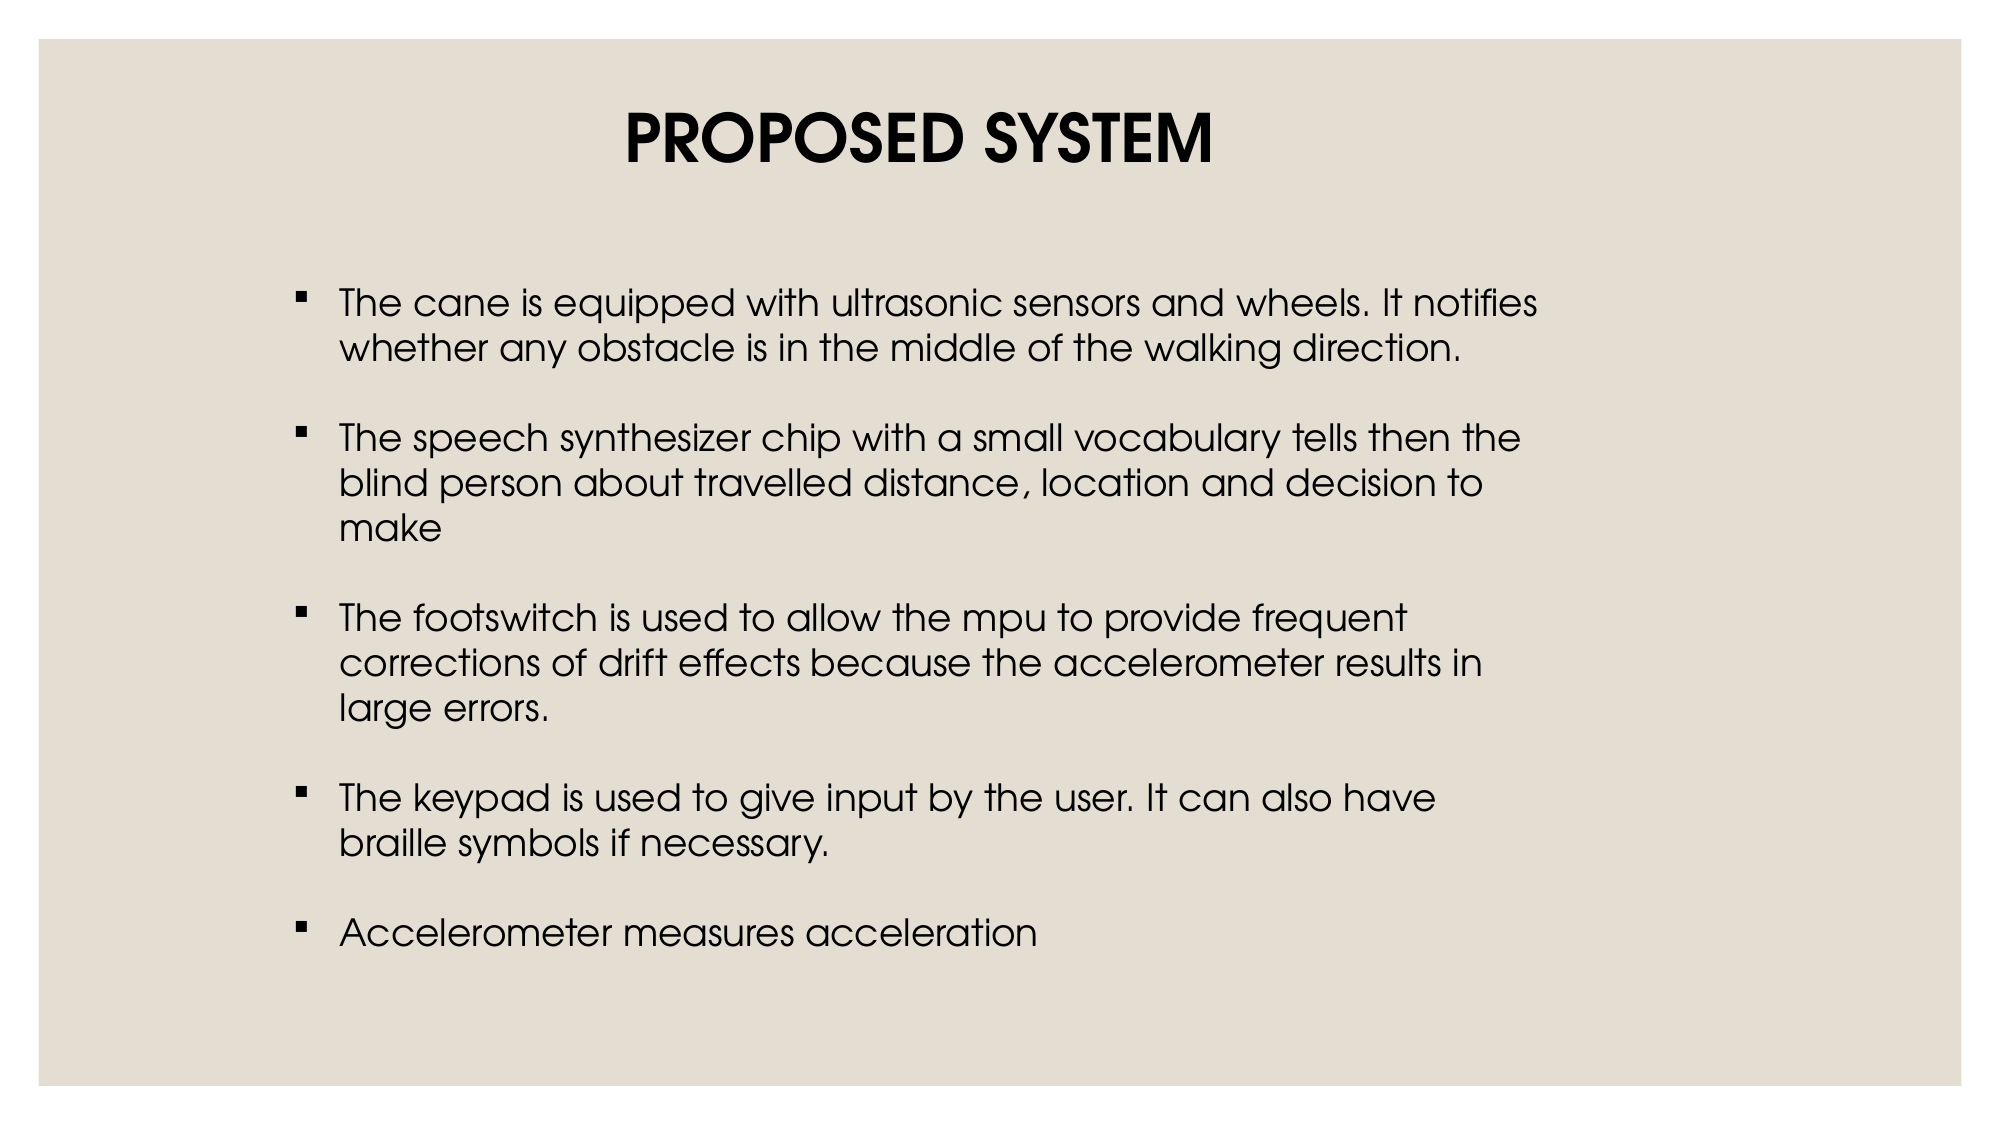

PROPOSED SYSTEM

The cane is equipped with ultrasonic sensors and wheels. It notifies whether any obstacle is in the middle of the walking direction.

The speech synthesizer chip with a small vocabulary tells then the blind person about travelled distance, location and decision to make

The footswitch is used to allow the mpu to provide frequent corrections of drift effects because the accelerometer results in large errors.

The keypad is used to give input by the user. It can also have braille symbols if necessary.

Accelerometer measures acceleration